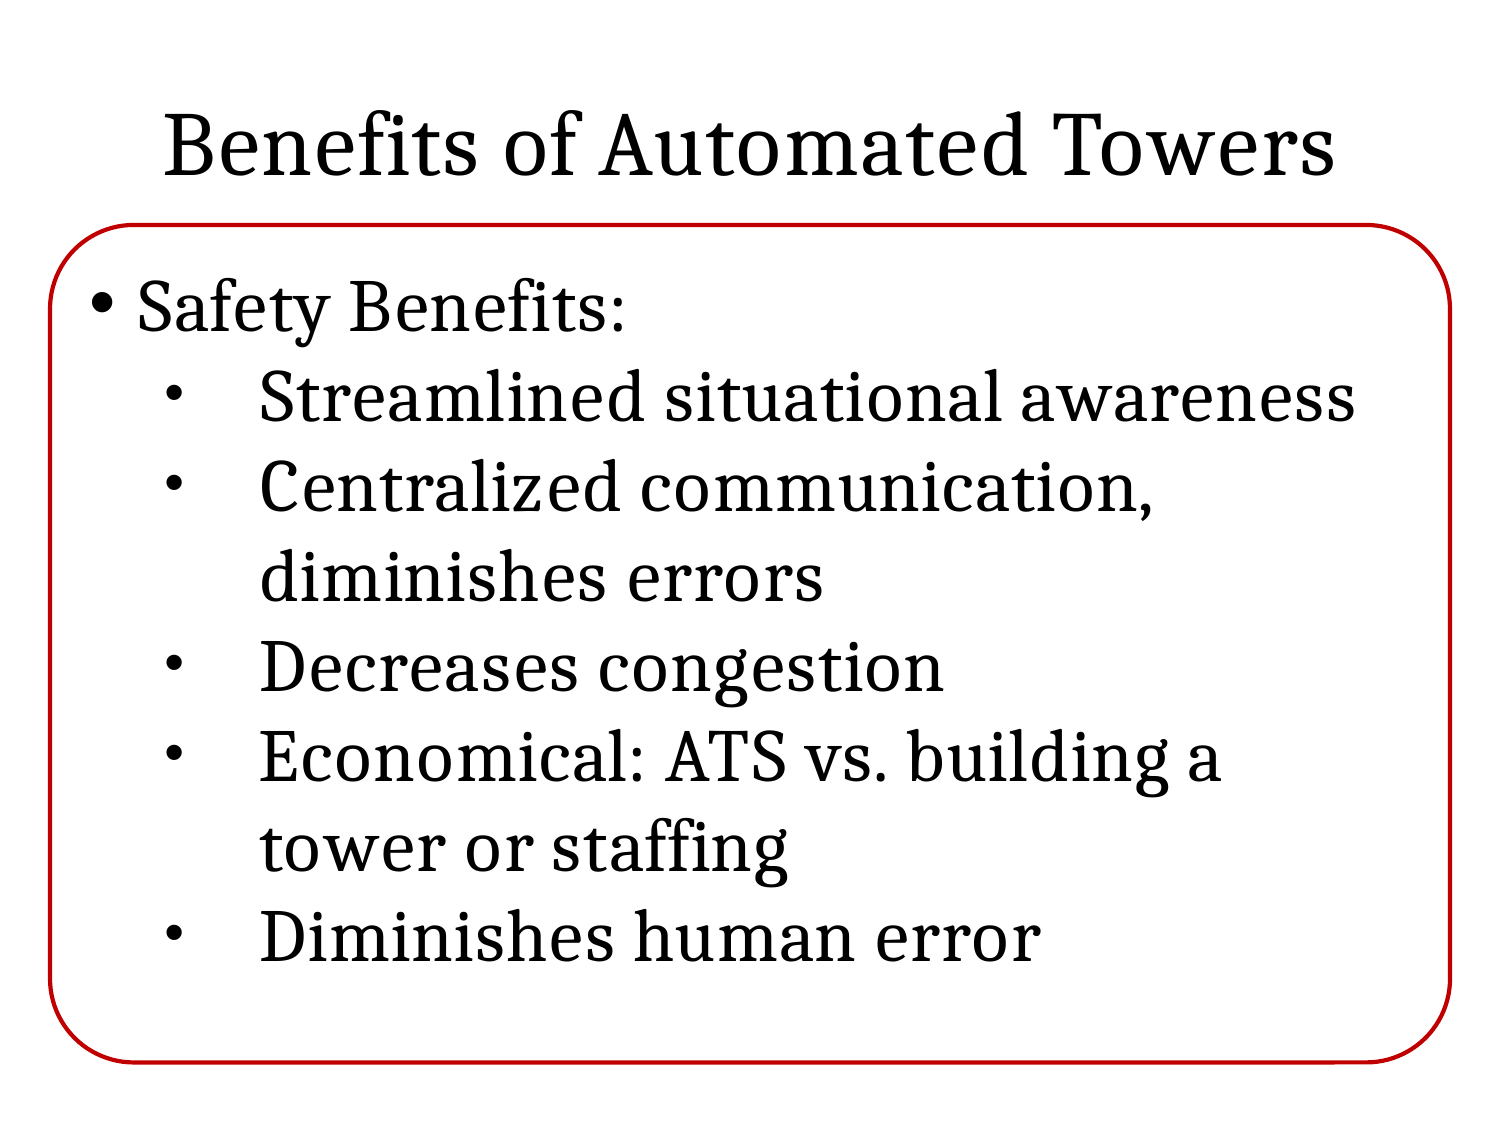

# Benefits of Automated Towers
Safety Benefits:
Streamlined situational awareness
Centralized communication, diminishes errors
Decreases congestion
Economical: ATS vs. building a tower or staffing
Diminishes human error